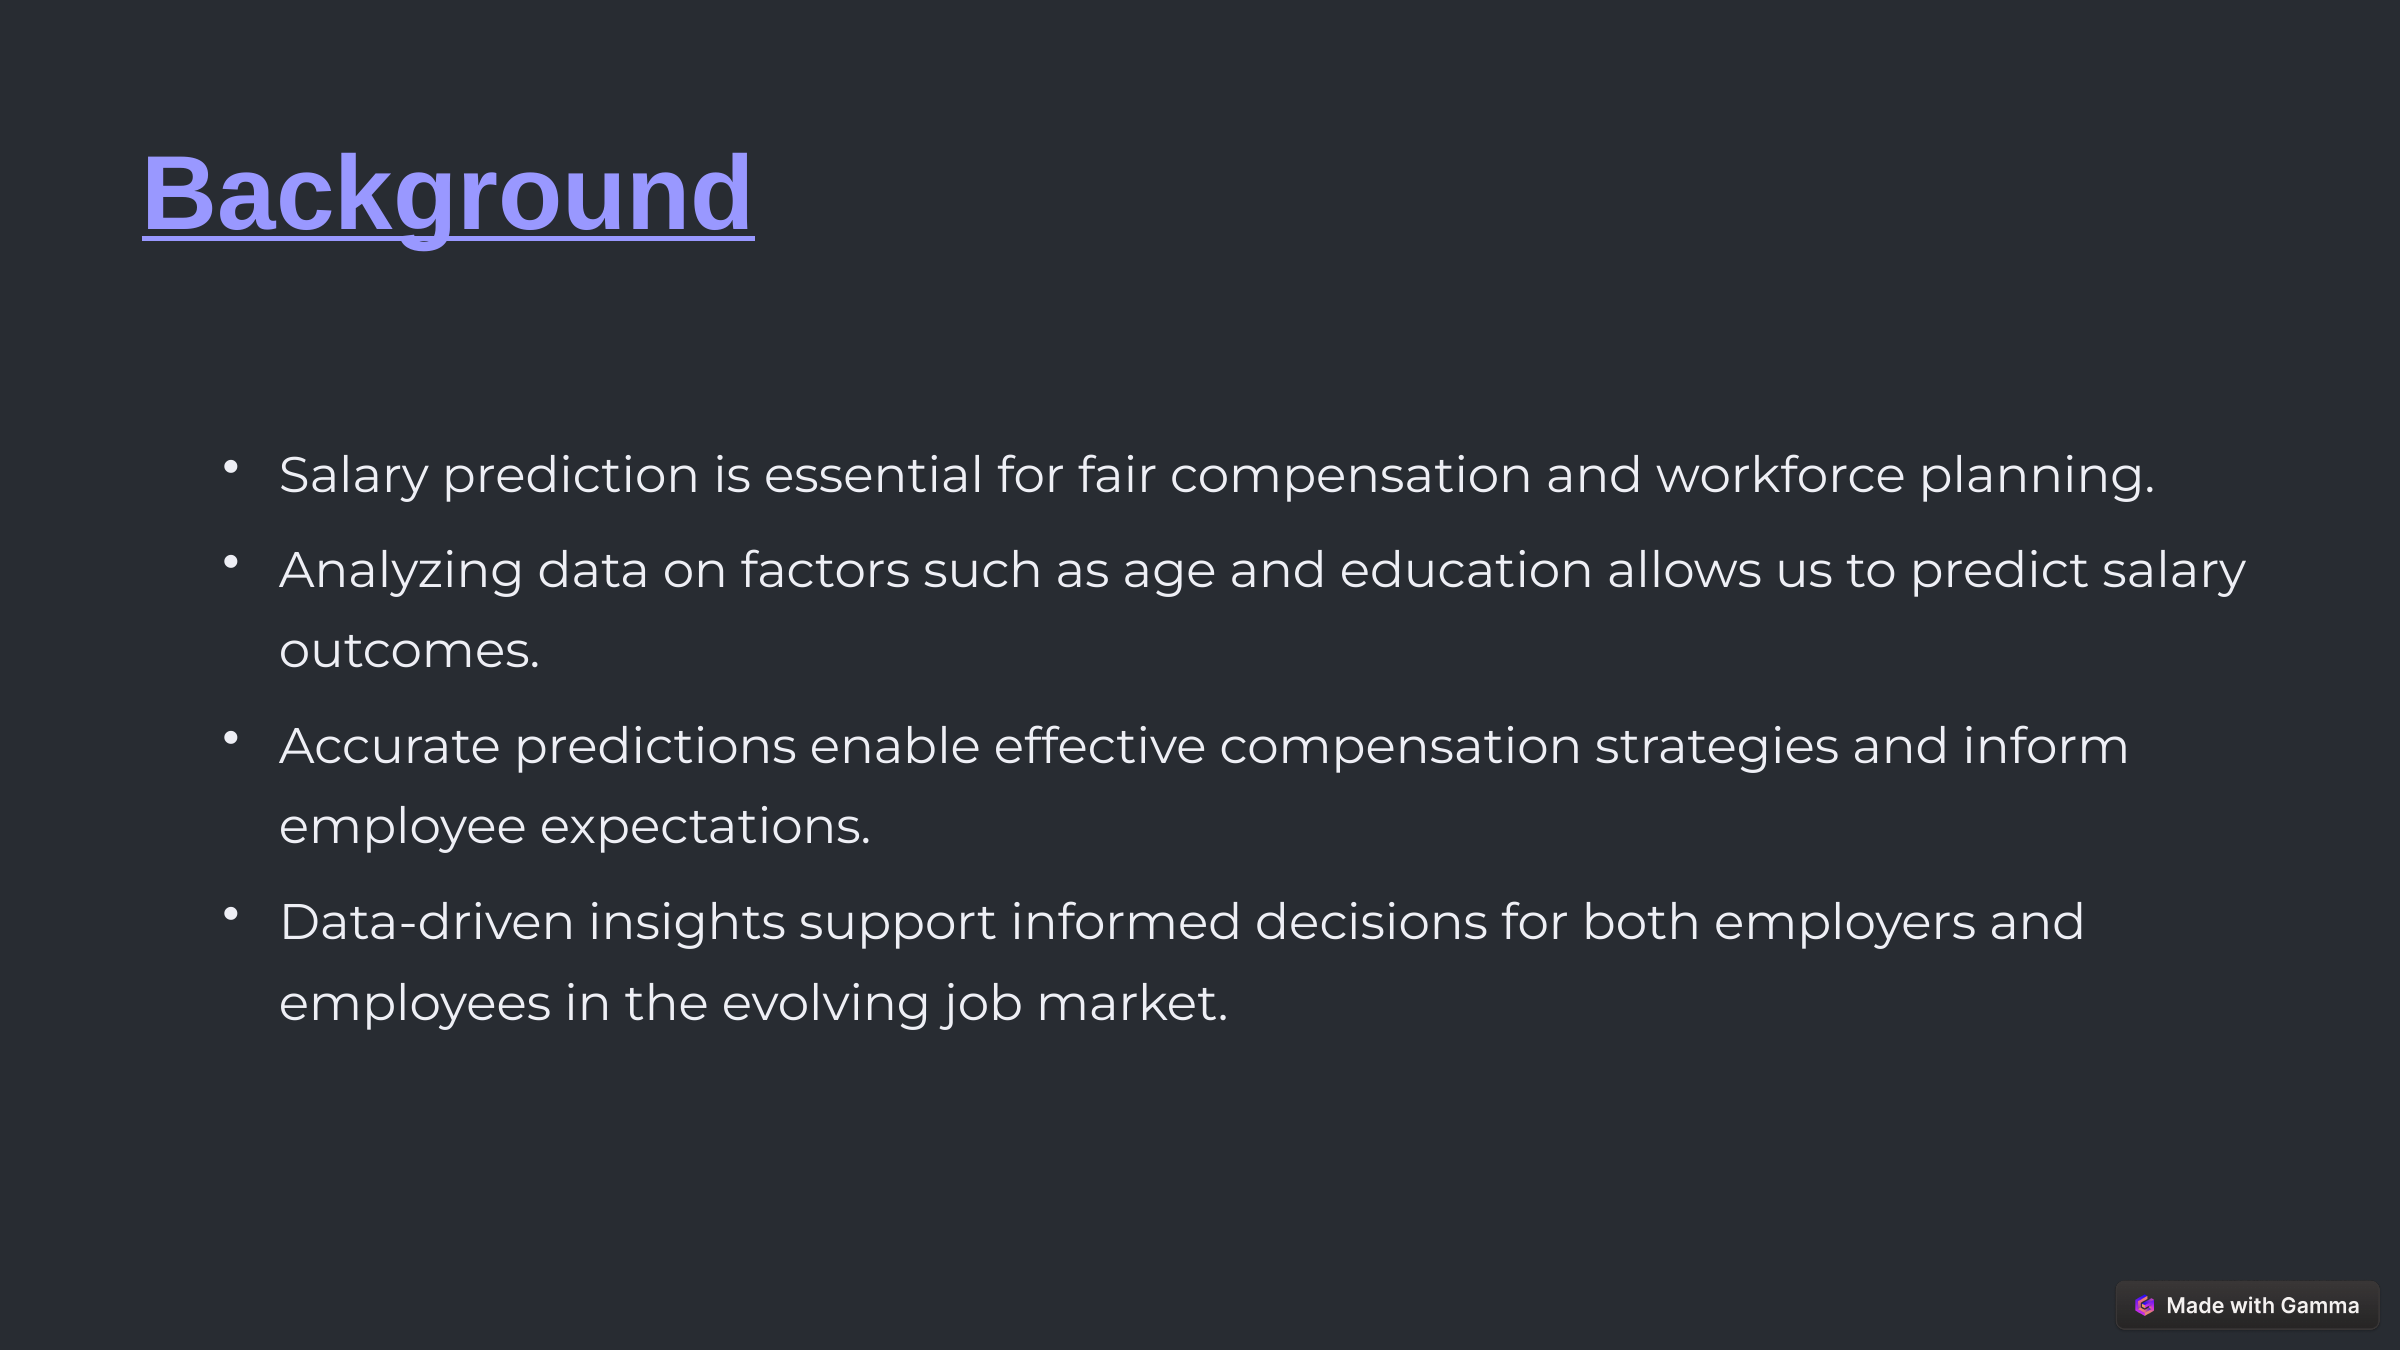

Background
Salary prediction is essential for fair compensation and workforce planning.
Analyzing data on factors such as age and education allows us to predict salary outcomes.
Accurate predictions enable effective compensation strategies and inform employee expectations.
Data-driven insights support informed decisions for both employers and employees in the evolving job market.